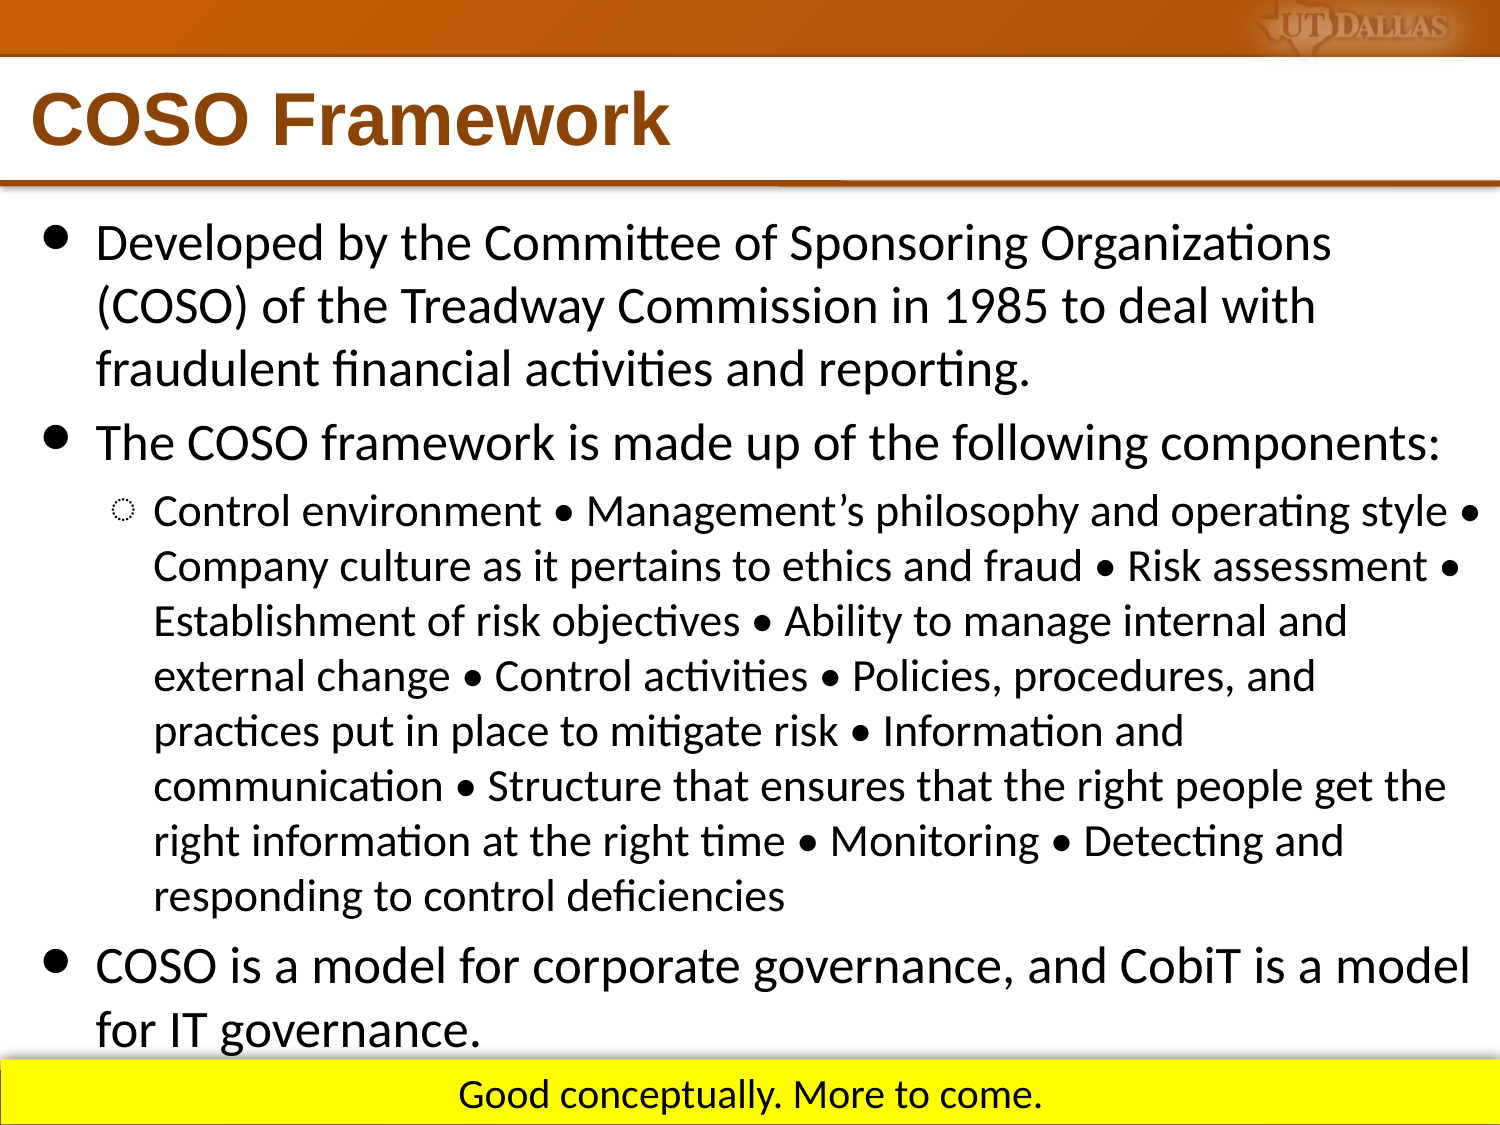

# COSO Framework
Developed by the Committee of Sponsoring Organizations (COSO) of the Treadway Commission in 1985 to deal with fraudulent financial activities and reporting.
The COSO framework is made up of the following components:
Control environment • Management’s philosophy and operating style • Company culture as it pertains to ethics and fraud • Risk assessment • Establishment of risk objectives • Ability to manage internal and external change • Control activities • Policies, procedures, and practices put in place to mitigate risk • Information and communication • Structure that ensures that the right people get the right information at the right time • Monitoring • Detecting and responding to control deficiencies
COSO is a model for corporate governance, and CobiT is a model for IT governance.
Good conceptually. More to come.
42